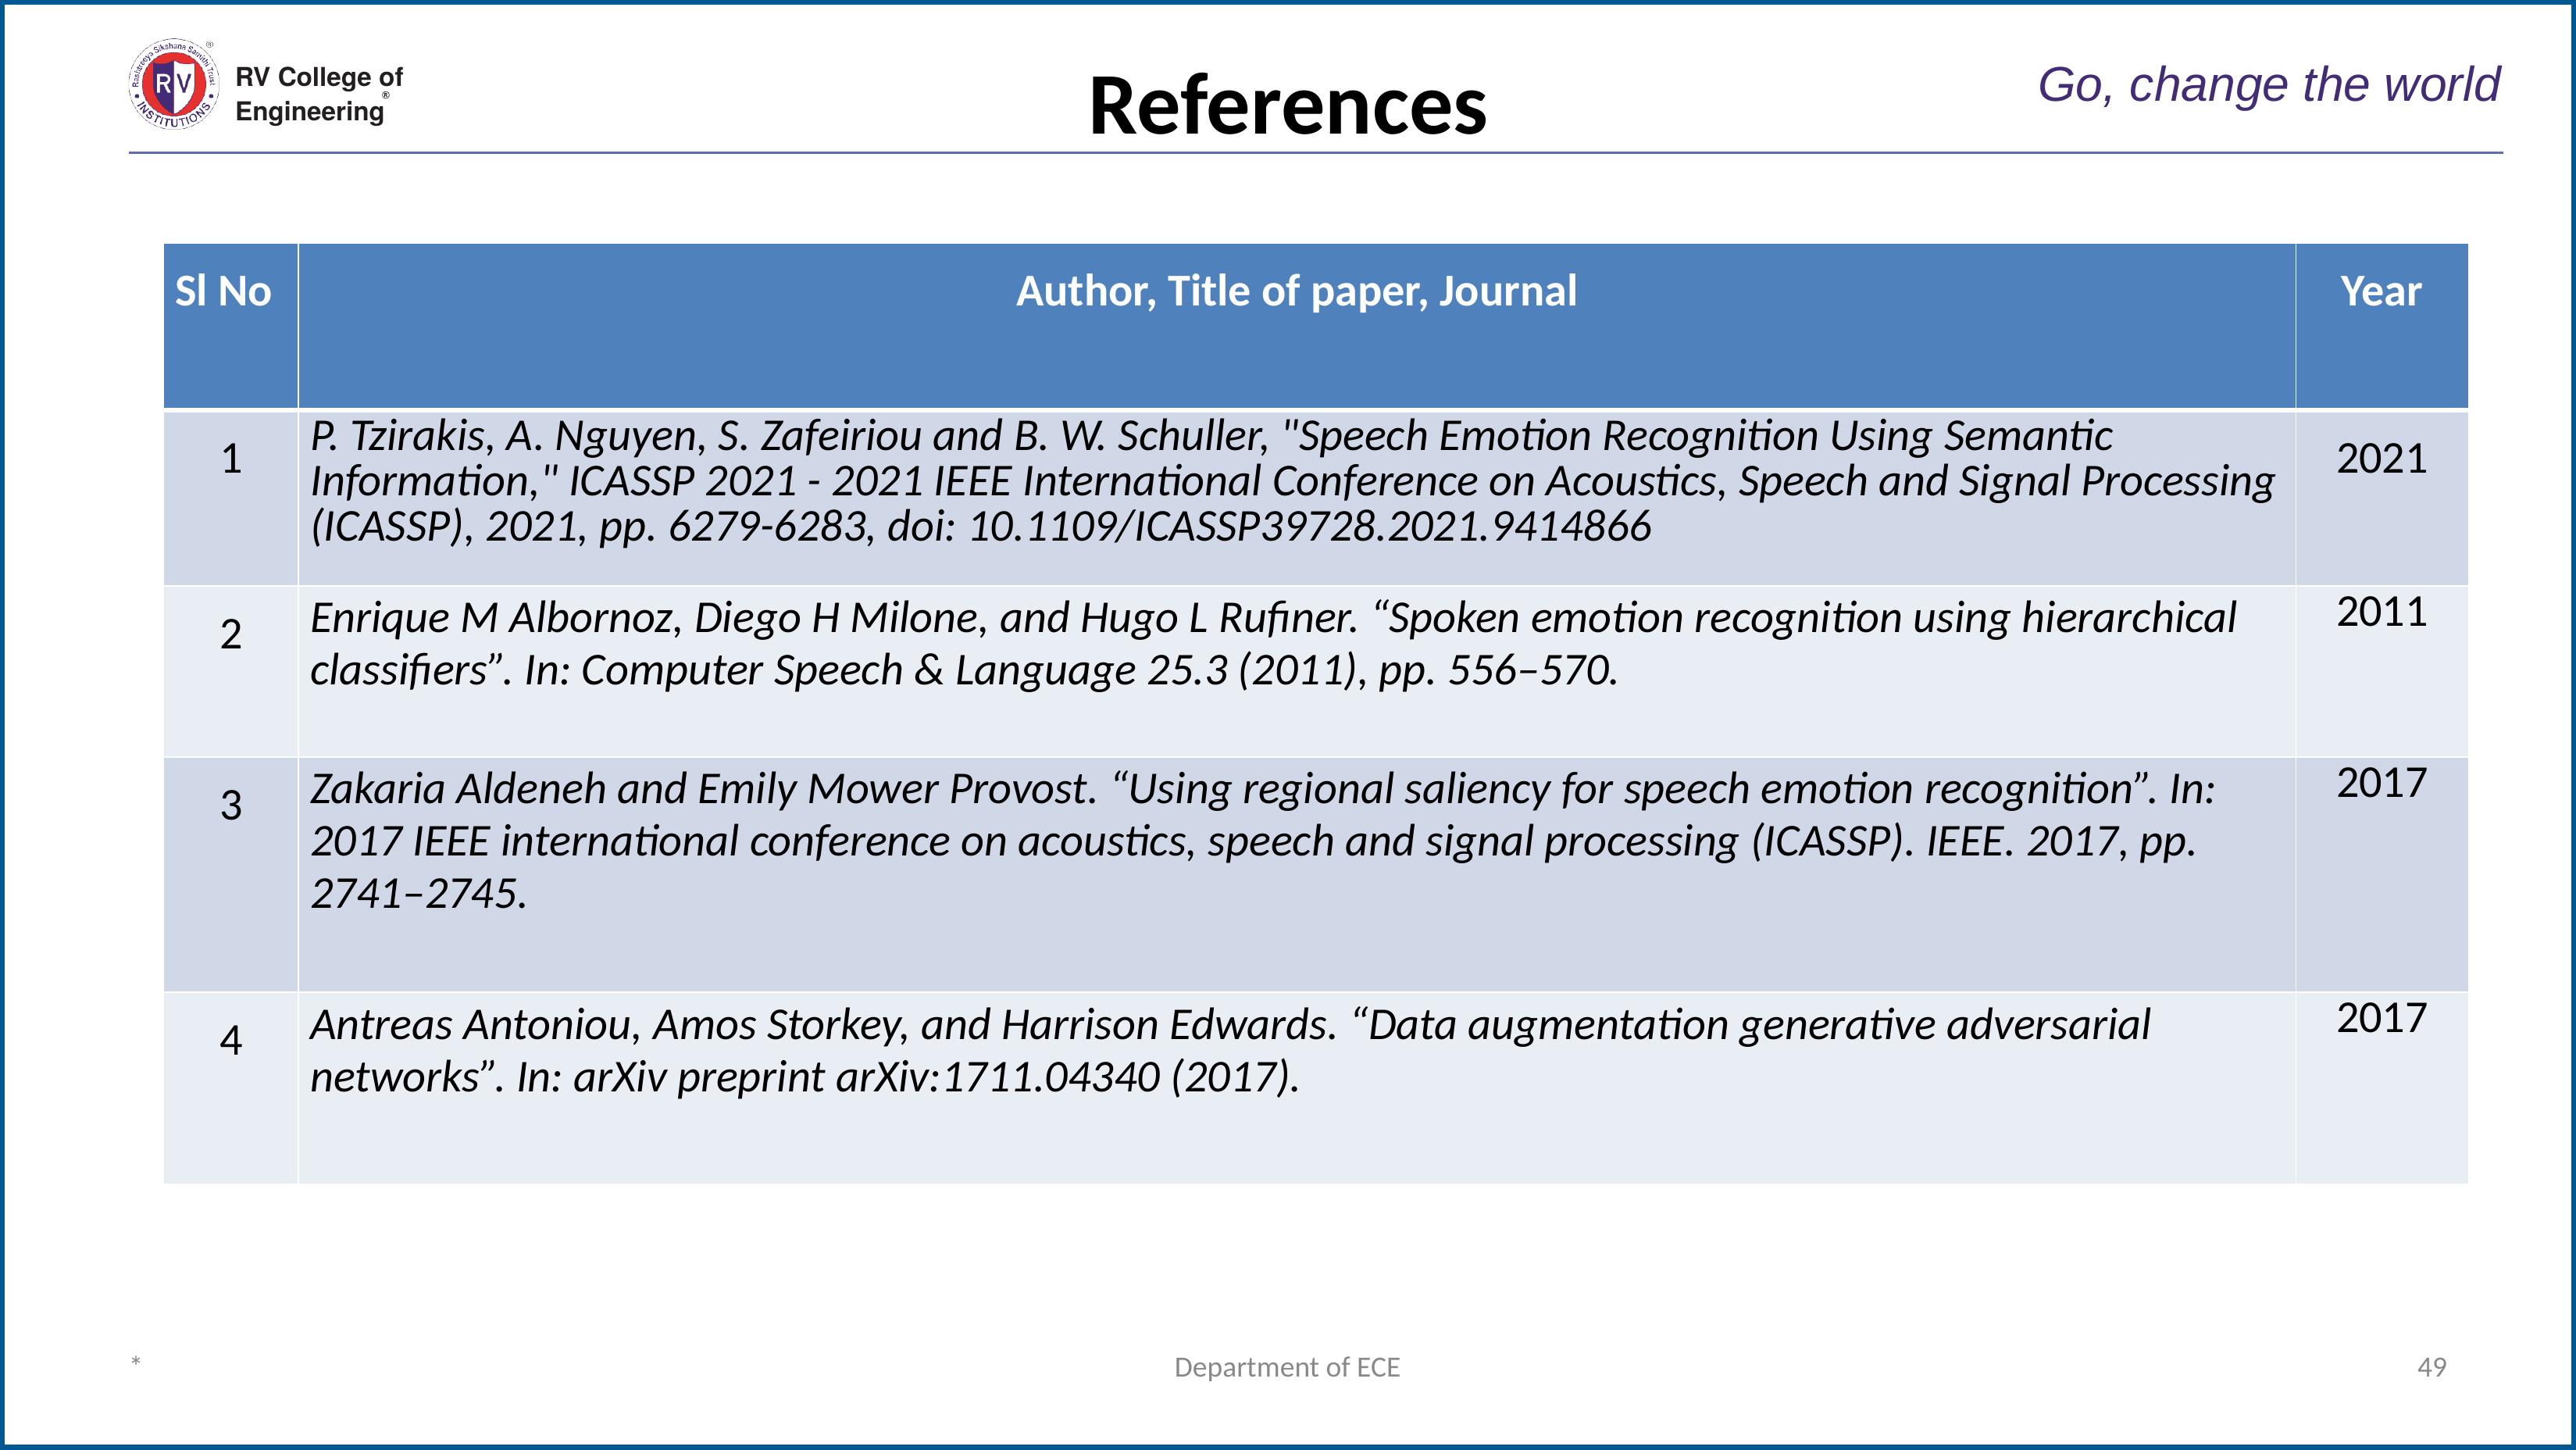

References
# Go, change the world
RV College of
Engineering

| Sl No | Author, Title of paper, Journal | Year |
| --- | --- | --- |
| 1 | P. Tzirakis, A. Nguyen, S. Zafeiriou and B. W. Schuller, "Speech Emotion Recognition Using Semantic Information," ICASSP 2021 - 2021 IEEE International Conference on Acoustics, Speech and Signal Processing (ICASSP), 2021, pp. 6279-6283, doi: 10.1109/ICASSP39728.2021.9414866 | 2021 |
| 2 | Enrique M Albornoz, Diego H Milone, and Hugo L Rufiner. “Spoken emotion recognition using hierarchical classifiers”. In: Computer Speech & Language 25.3 (2011), pp. 556–570. | 2011 |
| 3 | Zakaria Aldeneh and Emily Mower Provost. “Using regional saliency for speech emotion recognition”. In: 2017 IEEE international conference on acoustics, speech and signal processing (ICASSP). IEEE. 2017, pp. 2741–2745. | 2017 |
| 4 | Antreas Antoniou, Amos Storkey, and Harrison Edwards. “Data augmentation generative adversarial networks”. In: arXiv preprint arXiv:1711.04340 (2017). | 2017 |
*
Department of ECE
49